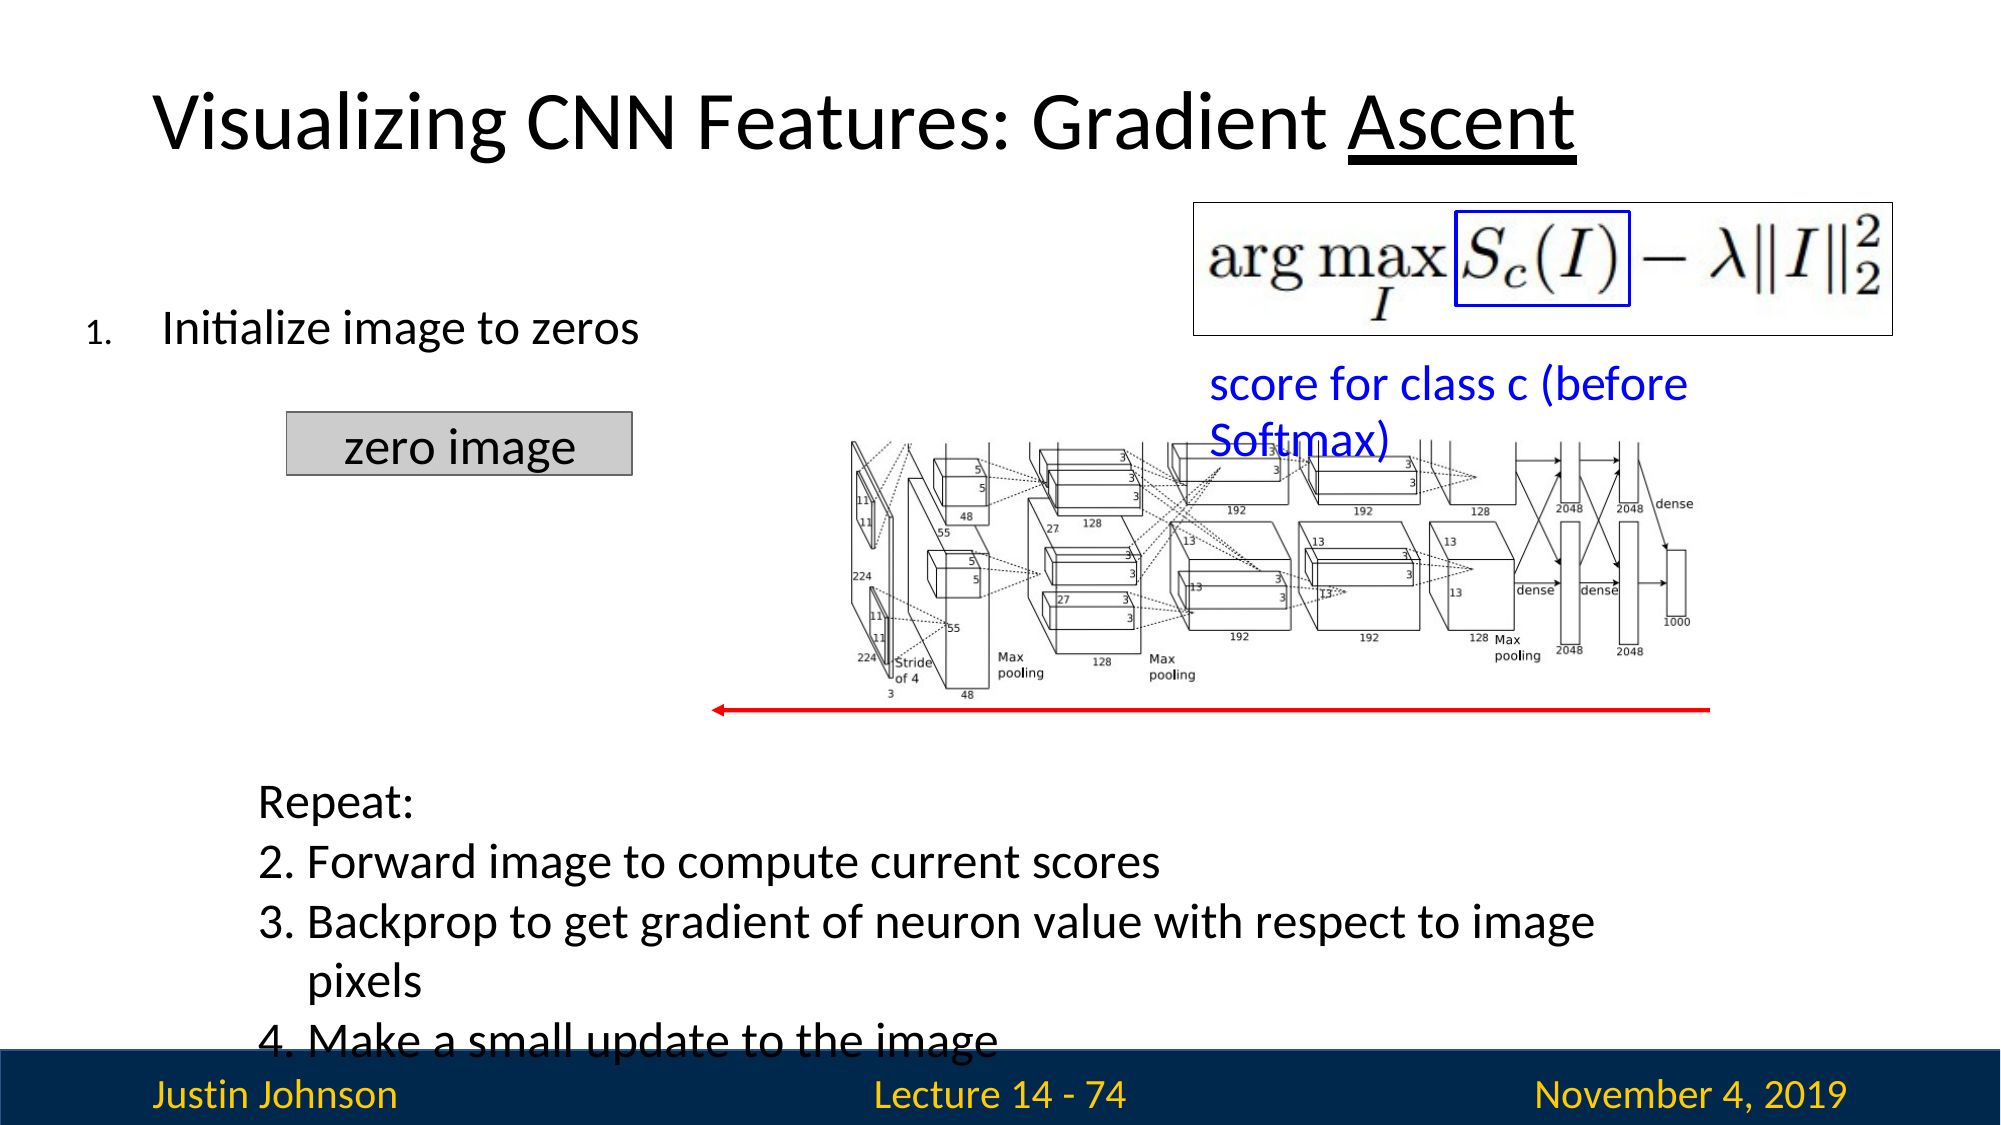

# Visualizing CNN Features: Gradient Ascent

1.	Initialize image to zeros
score for class c (before Softmax)
zero image

Repeat:
Forward image to compute current scores
Backprop to get gradient of neuron value with respect to image pixels
Make a small update to the image
Justin Johnson
November 4, 2019
Lecture 14 - 74